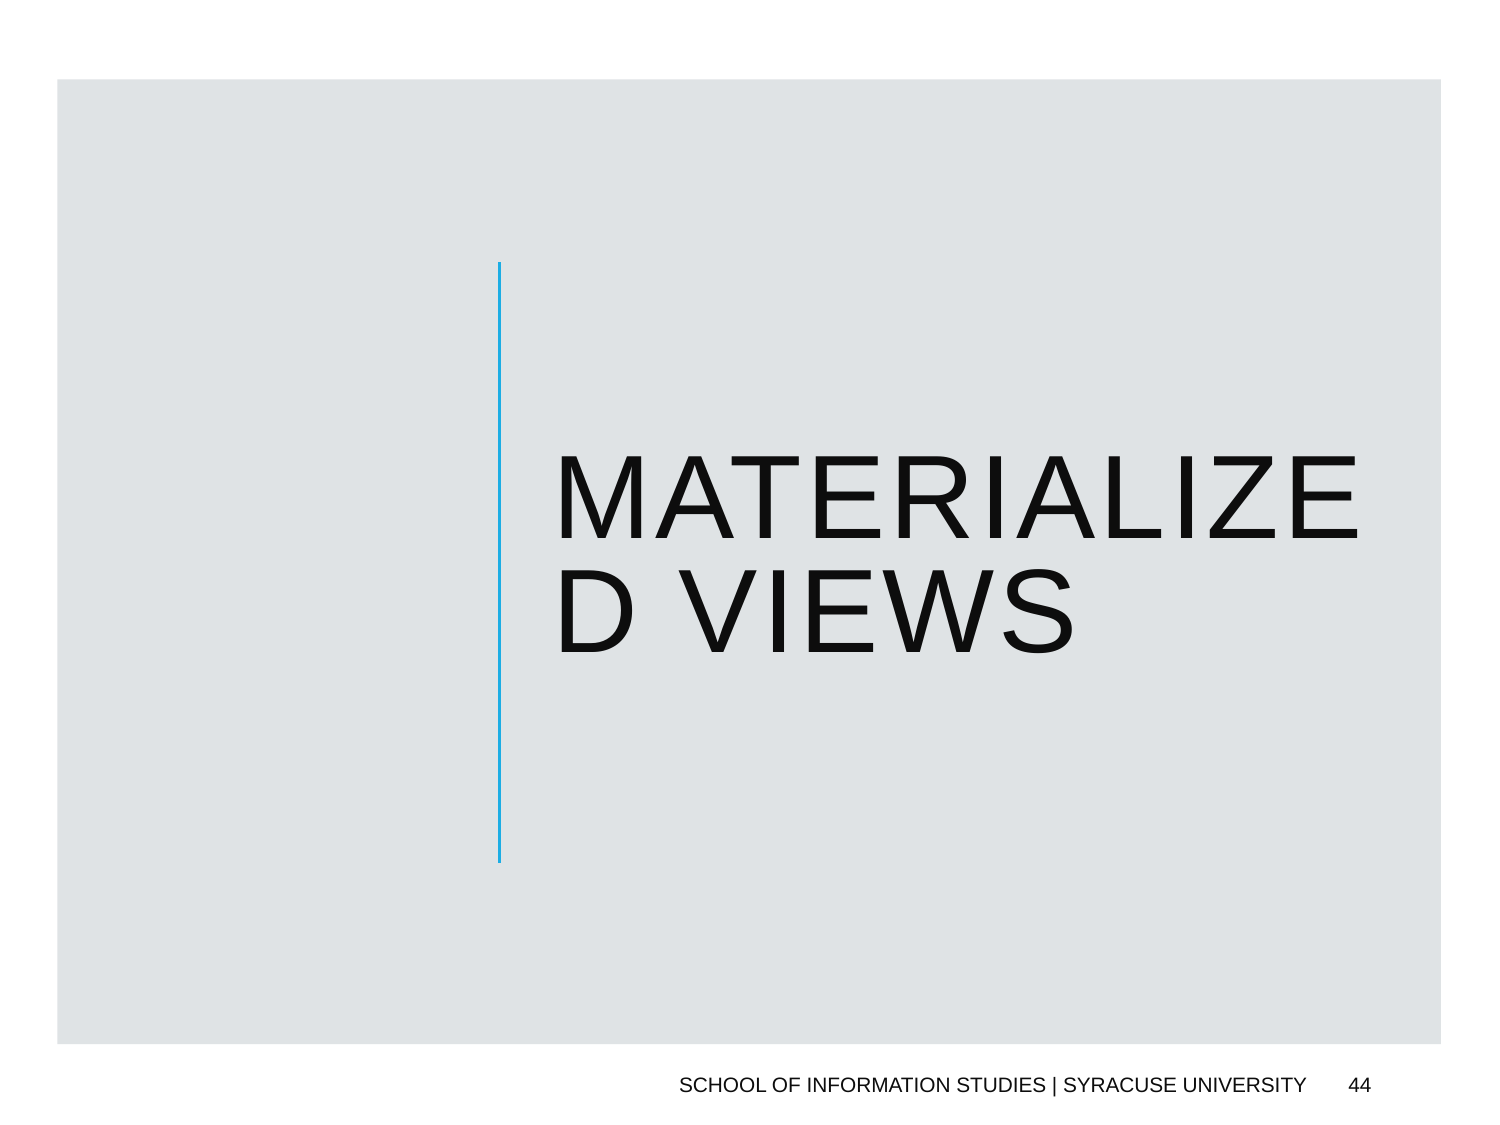

# Materialized Views
School of Information Studies | Syracuse University
44